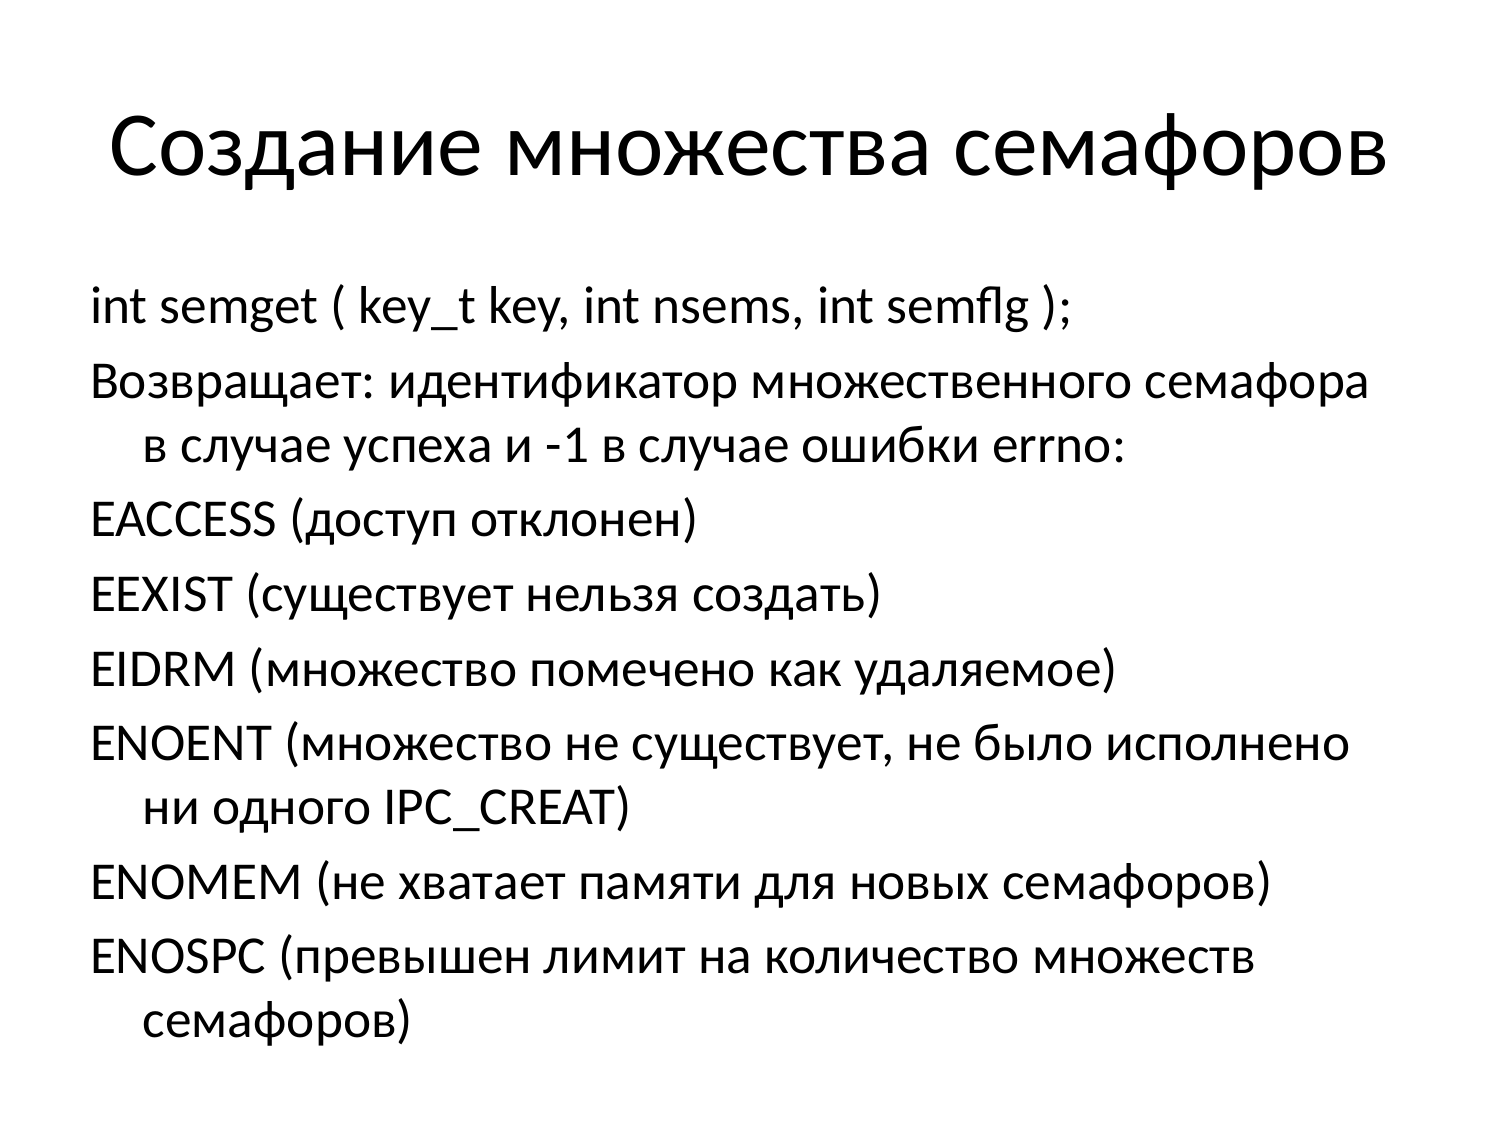

# Создание множества семафоров
int semget ( key_t key, int nsems, int semflg );
Возвращает: идентификатор множественного семафора в случае успеха и -1 в случае ошибки errno:
EACCESS (доступ отклонен)
EEXIST (существует нельзя создать)
EIDRM (множество помечено как удаляемое)
ENOENT (множество не существует, не было исполнено ни одного IPC_CREAT)
ENOMEM (не хватает памяти для новых семафоров)
ENOSPC (превышен лимит на количество множеств семафоров)